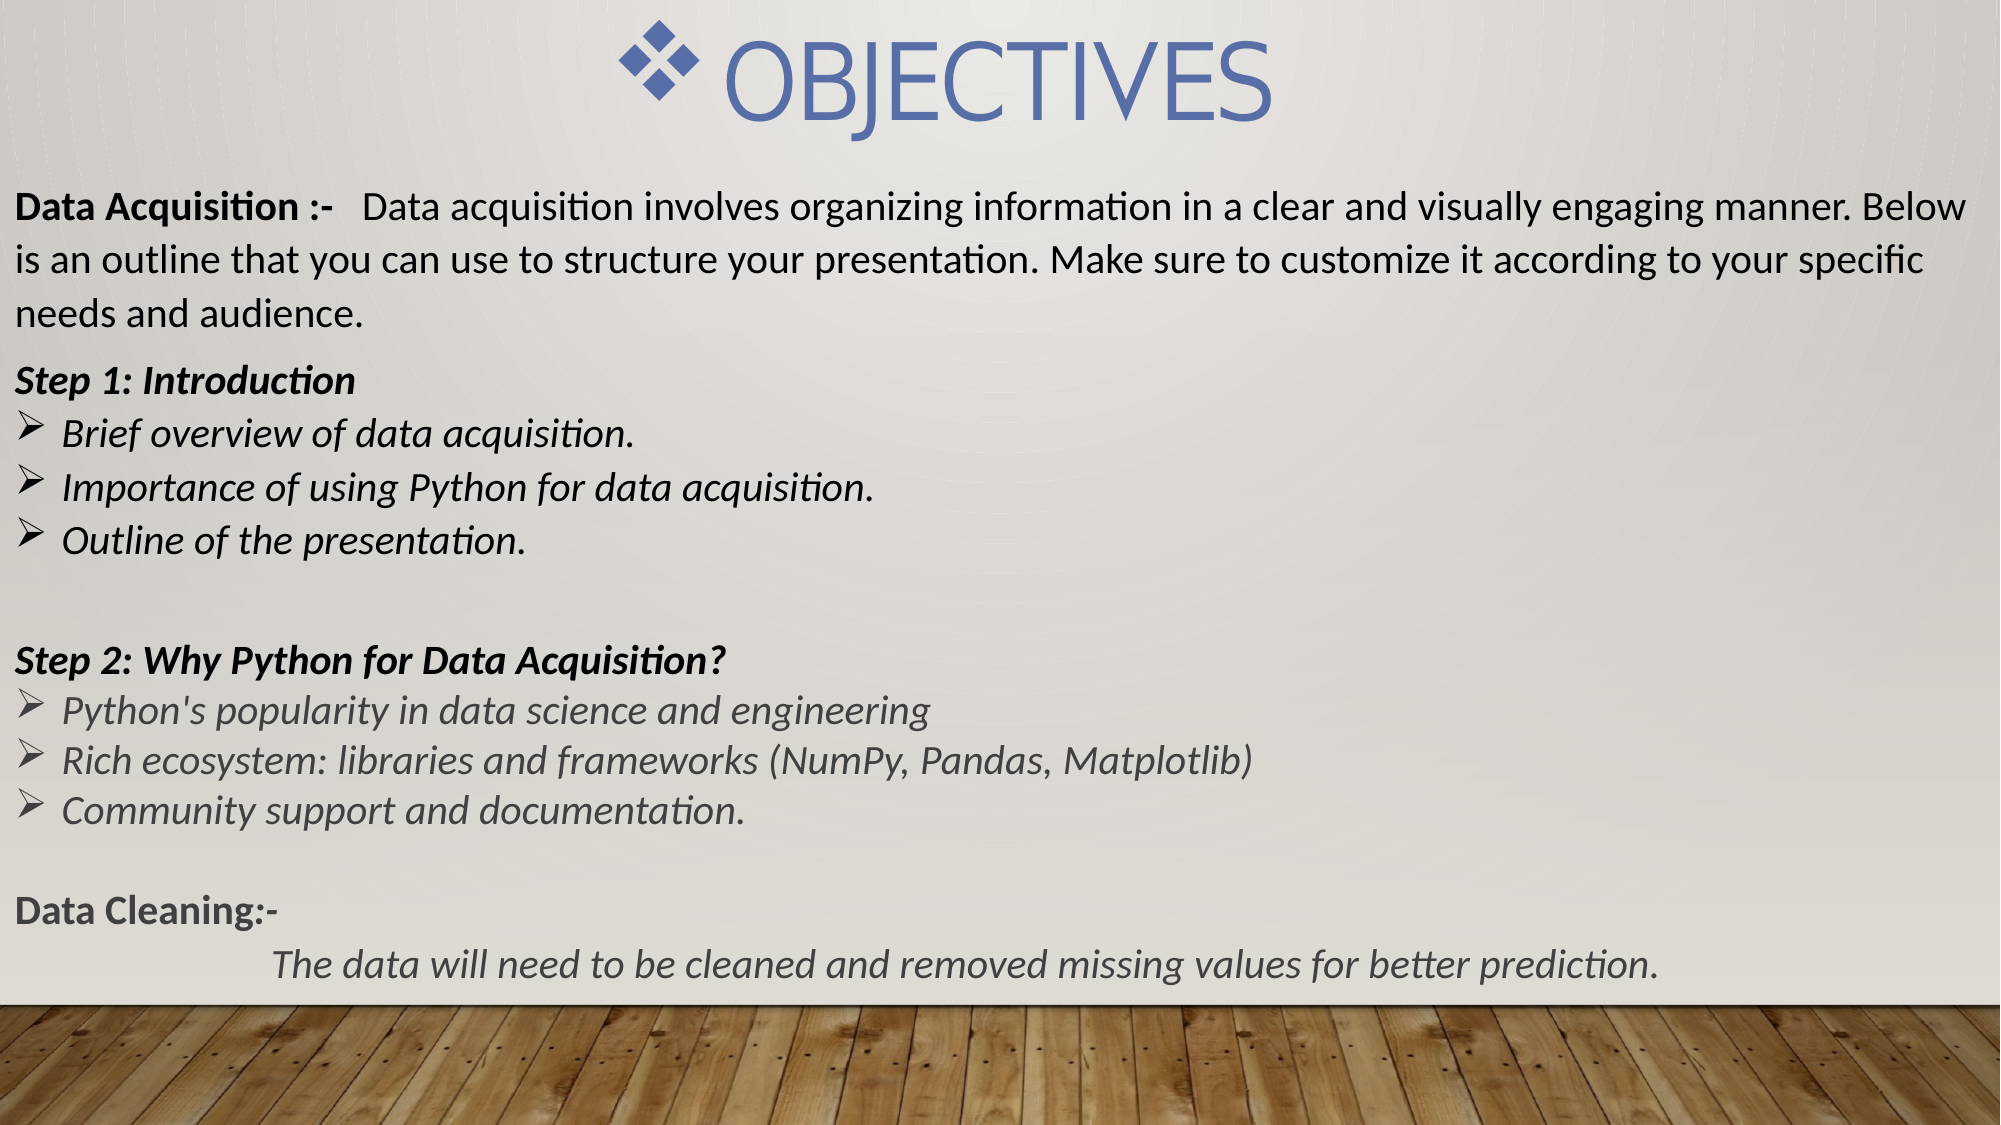

OBJECTIVES
Data Acquisition :-   Data acquisition involves organizing information in a clear and visually engaging manner. Below is an outline that you can use to structure your presentation. Make sure to customize it according to your specific needs and audience.
Step 1: Introduction
Brief overview of data acquisition.
Importance of using Python for data acquisition.
Outline of the presentation.

Step 2: Why Python for Data Acquisition?
Python's popularity in data science and engineering
Rich ecosystem: libraries and frameworks (NumPy, Pandas, Matplotlib)
Community support and documentation.

Data Cleaning:-
                           The data will need to be cleaned and removed missing values for better prediction.